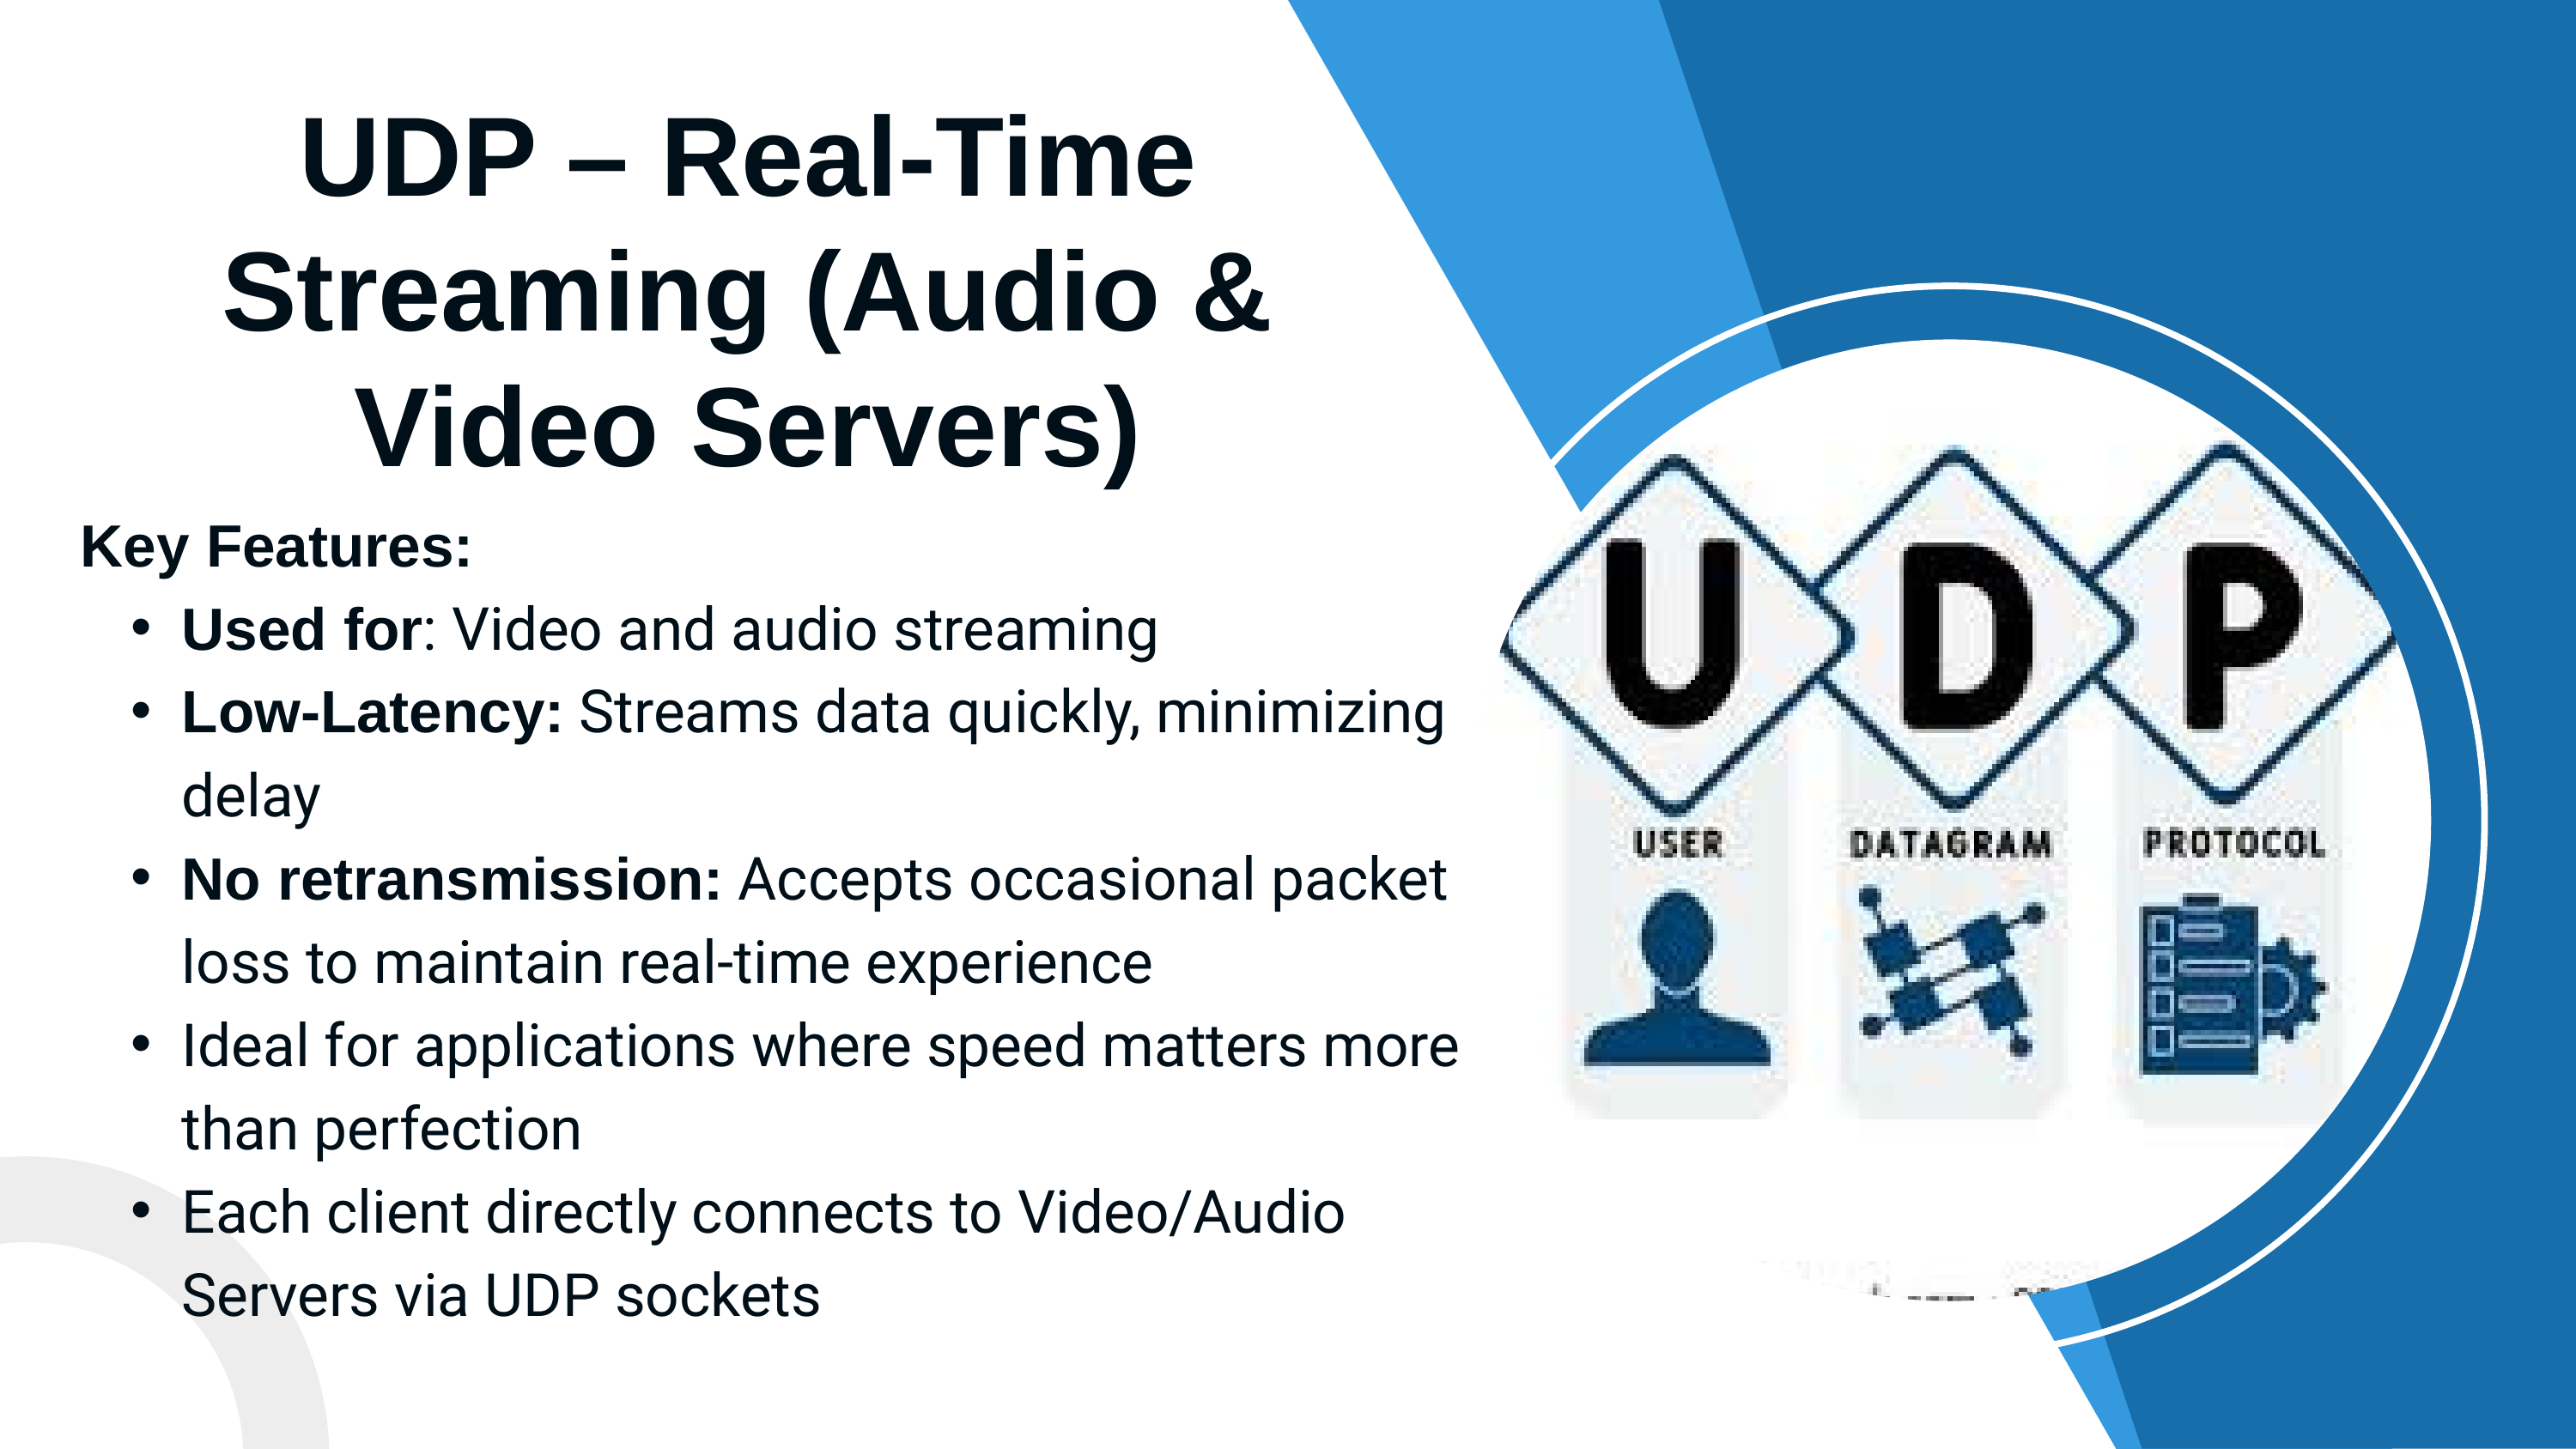

UDP – Real-Time Streaming (Audio & Video Servers)

Key Features:
Used for: Video and audio streaming
Low-Latency: Streams data quickly, minimizing delay
No retransmission: Accepts occasional packet loss to maintain real-time experience
Ideal for applications where speed matters more than perfection
Each client directly connects to Video/Audio Servers via UDP sockets